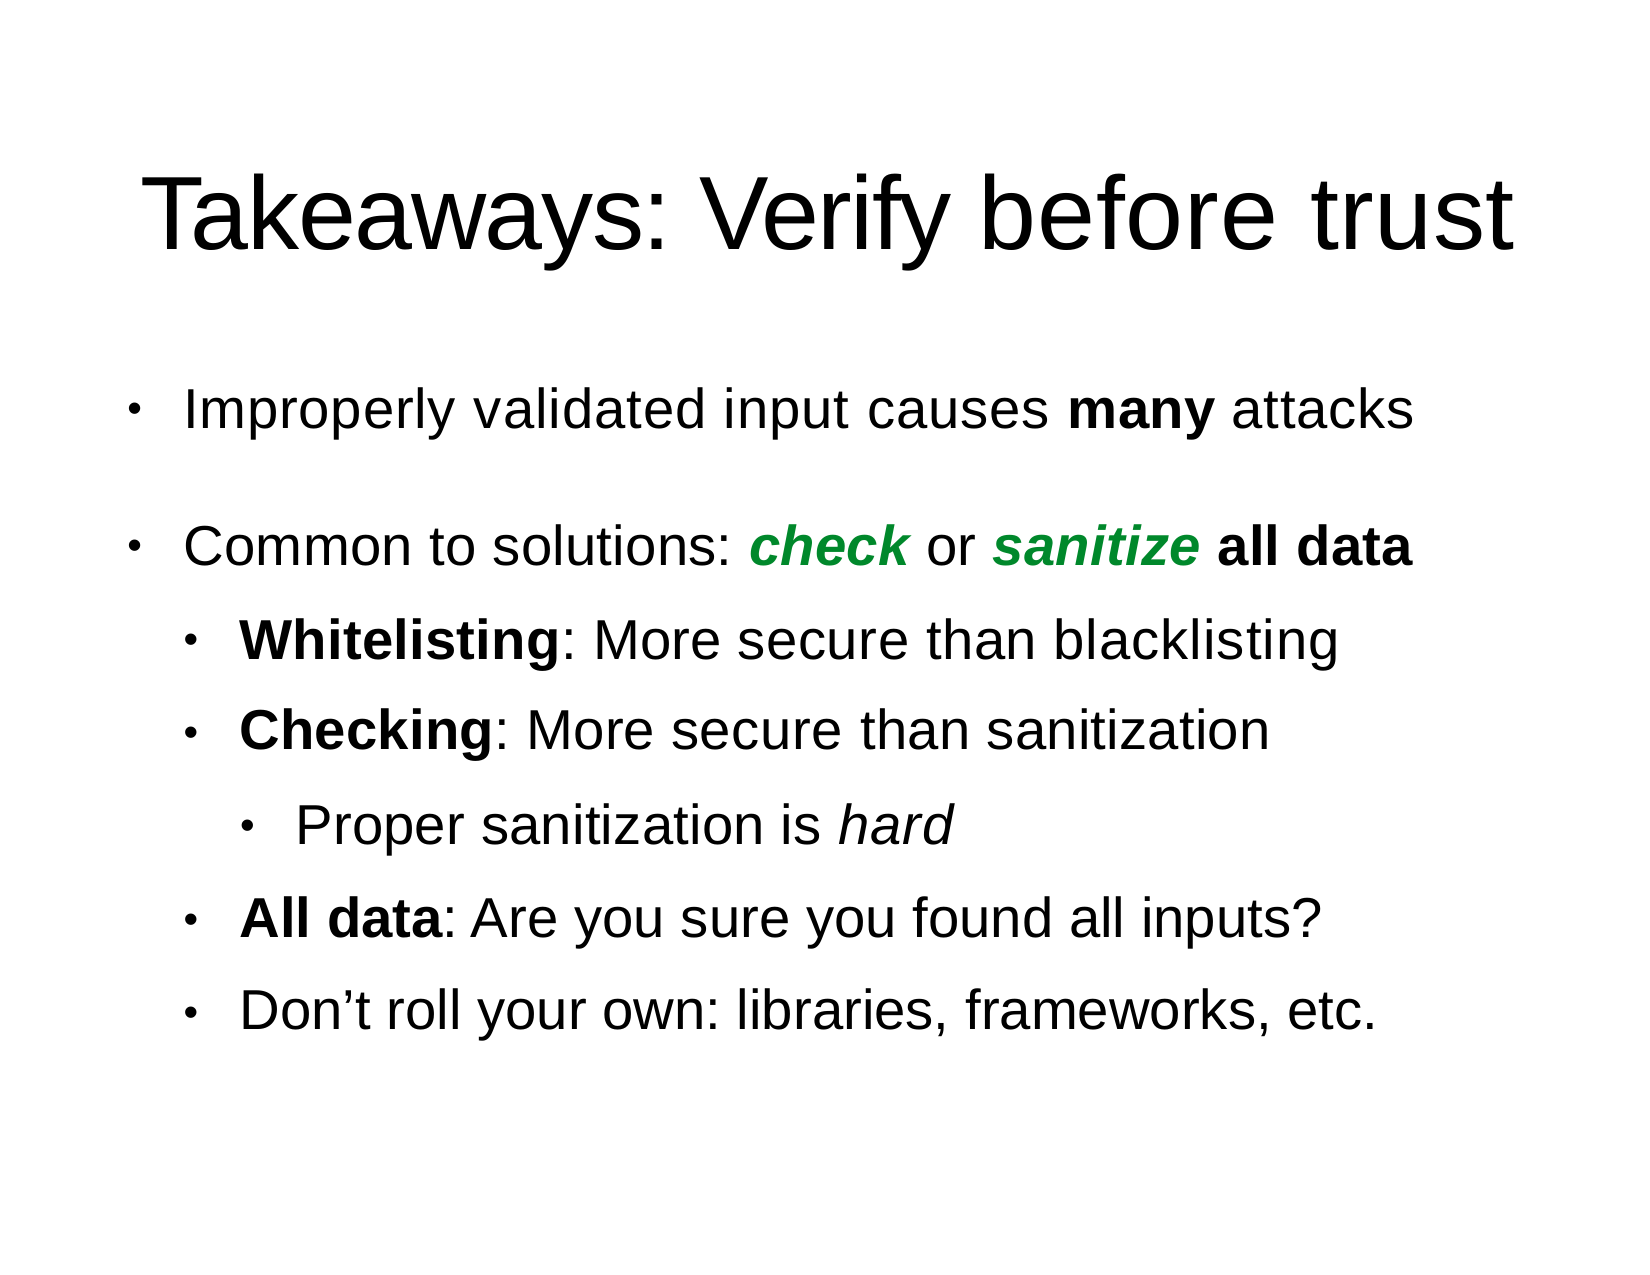

# Takeaways: Verify before trust
Improperly validated input causes many attacks
•
Common to solutions: check or sanitize all data
•
Whitelisting: More secure than blacklisting
Checking: More secure than sanitization
•
•
Proper sanitization is hard
•
All data: Are you sure you found all inputs?  Don’t roll your own: libraries, frameworks, etc.
•
•